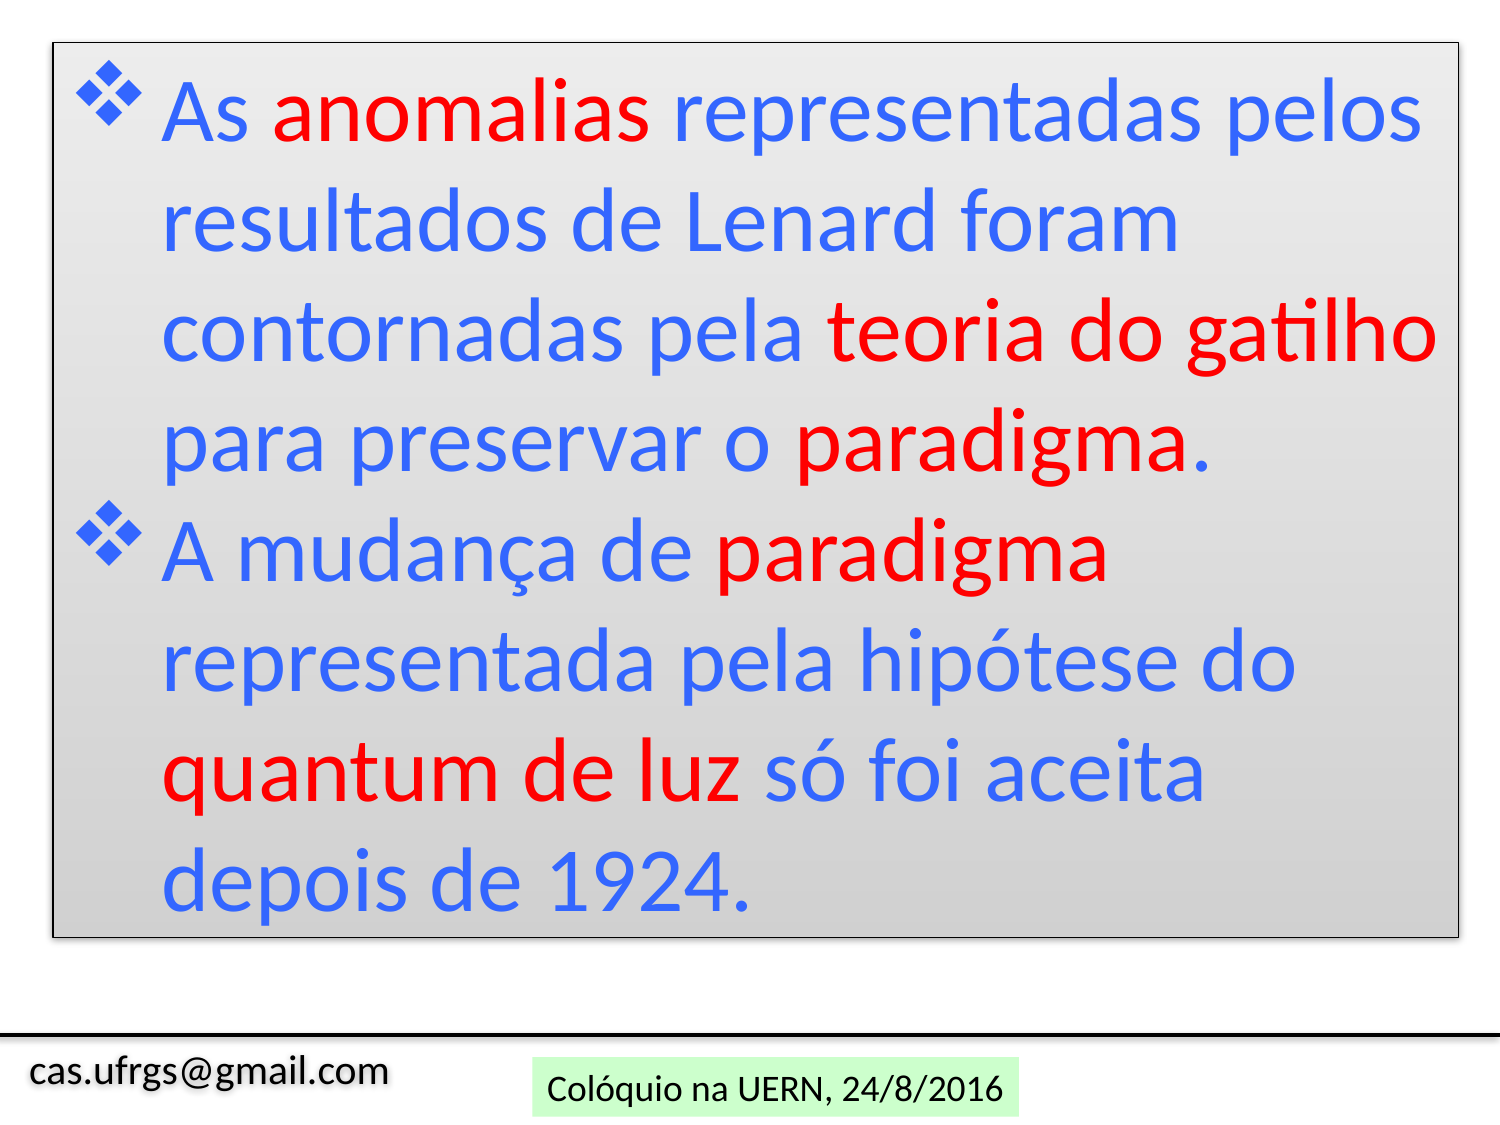

As anomalias representadas pelos resultados de Lenard foram contornadas pela teoria do gatilho para preservar o paradigma.
A mudança de paradigma representada pela hipótese do quantum de luz só foi aceita depois de 1924.
cas.ufrgs@gmail.com